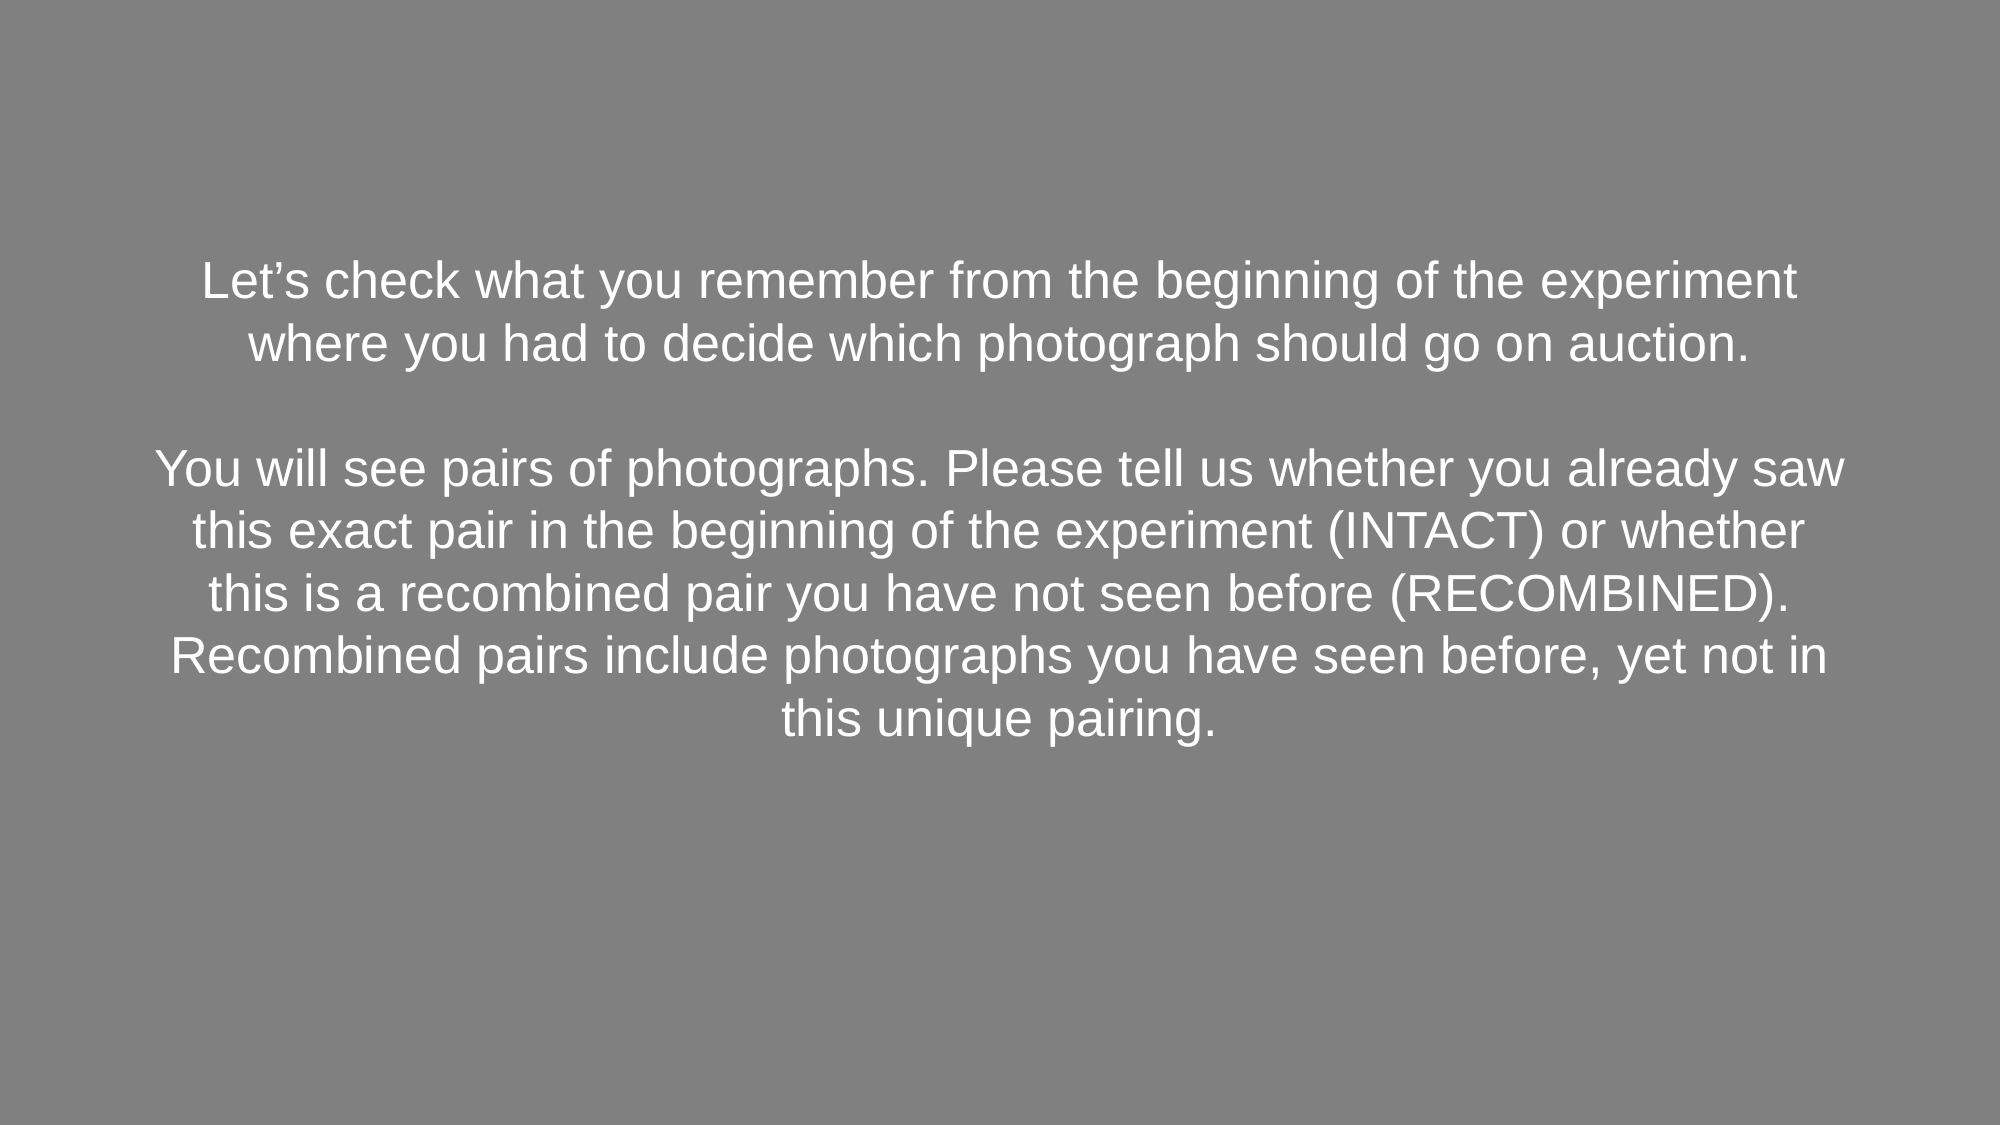

Let’s check what you remember from the beginning of the experiment where you had to decide which photograph should go on auction.

You will see pairs of photographs. Please tell us whether you already saw this exact pair in the beginning of the experiment (INTACT) or whether this is a recombined pair you have not seen before (RECOMBINED). Recombined pairs include photographs you have seen before, yet not in this unique pairing.